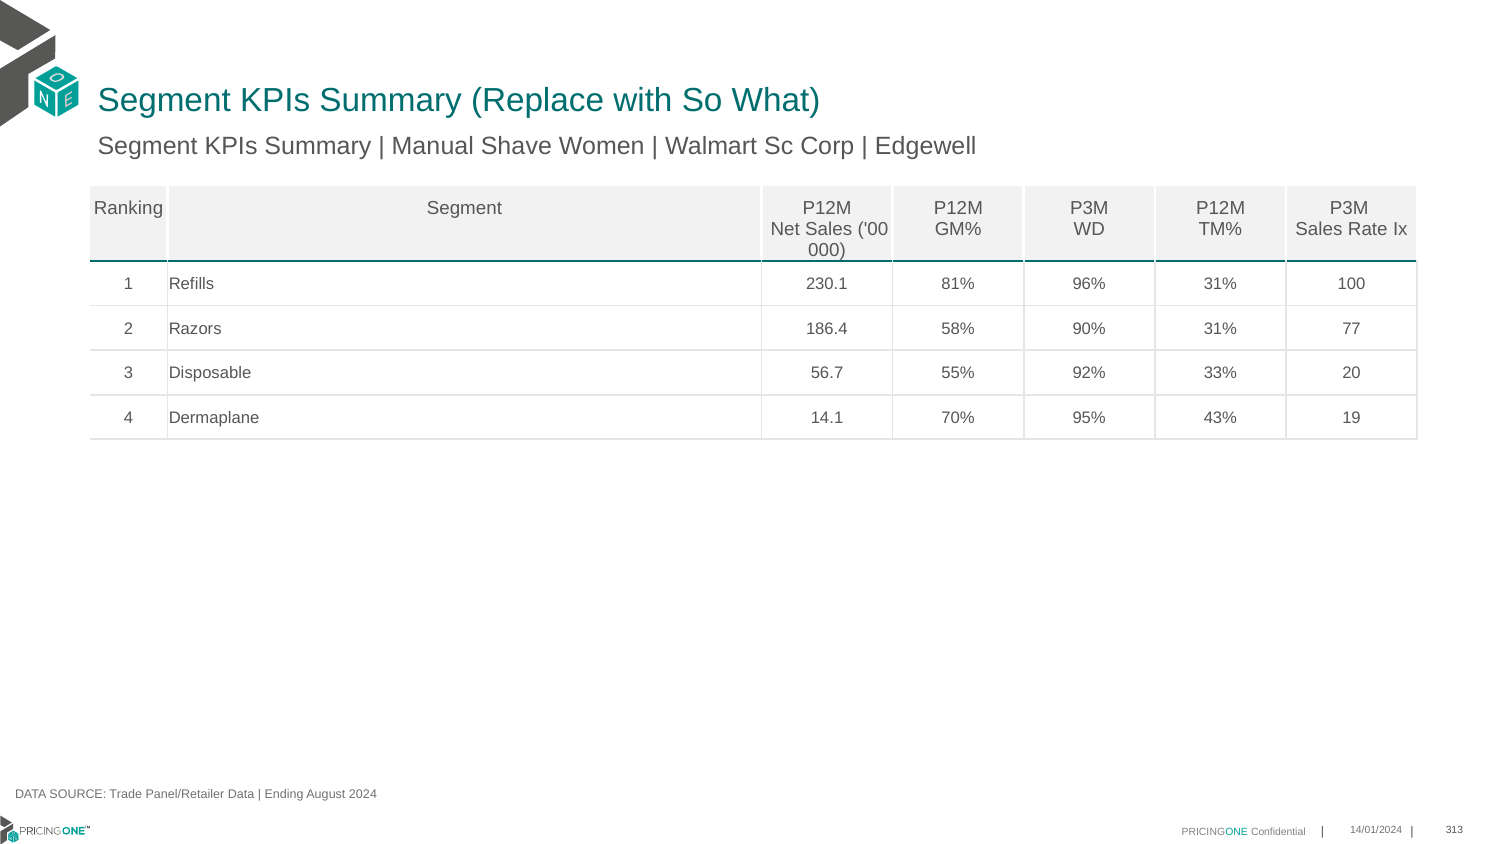

# Segment KPIs Summary (Replace with So What)
Segment KPIs Summary | Manual Shave Women | Walmart Sc Corp | Edgewell
| Ranking | Segment | P12M Net Sales ('00 000) | P12M GM% | P3M WD | P12M TM% | P3M Sales Rate Ix |
| --- | --- | --- | --- | --- | --- | --- |
| 1 | Refills | 230.1 | 81% | 96% | 31% | 100 |
| 2 | Razors | 186.4 | 58% | 90% | 31% | 77 |
| 3 | Disposable | 56.7 | 55% | 92% | 33% | 20 |
| 4 | Dermaplane | 14.1 | 70% | 95% | 43% | 19 |
DATA SOURCE: Trade Panel/Retailer Data | Ending August 2024

14/01/2024
313